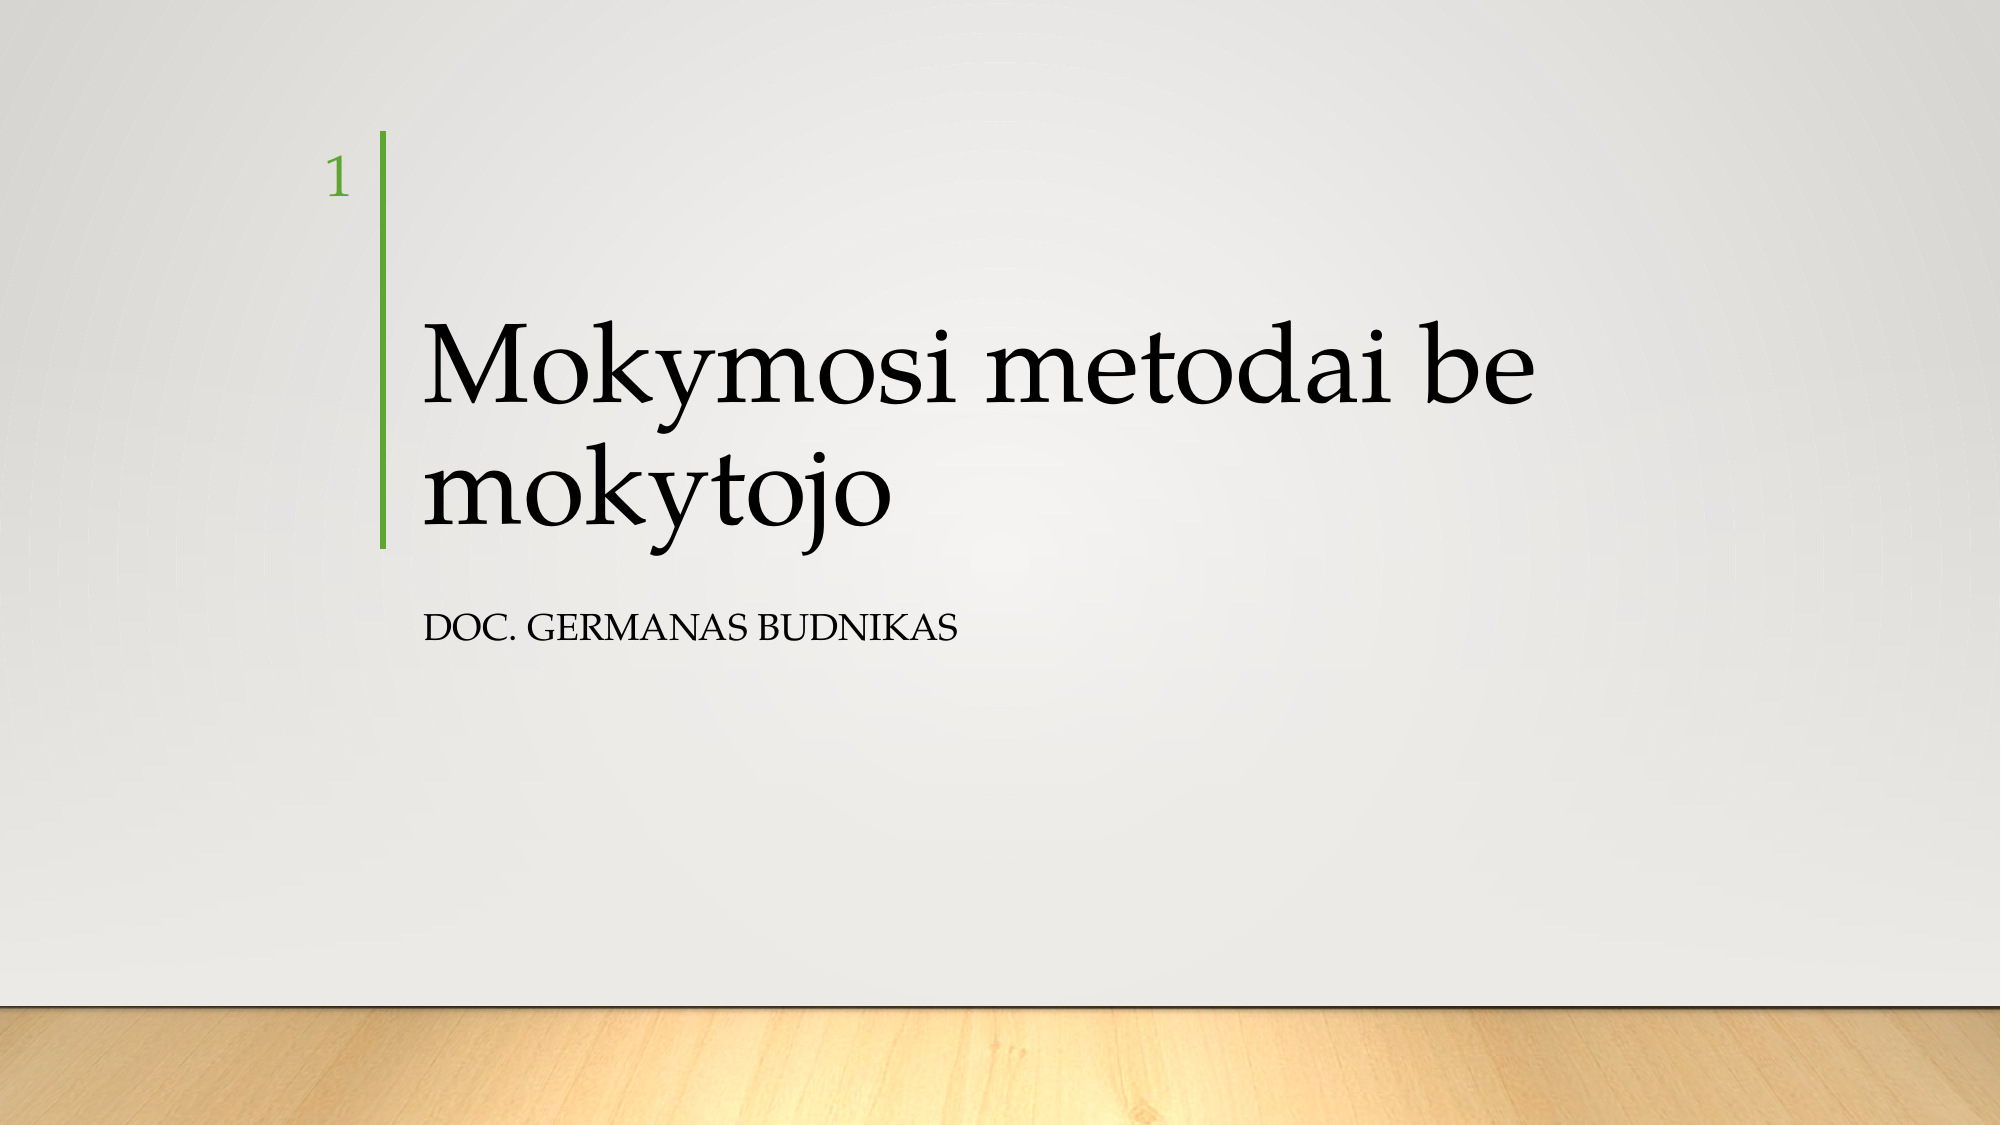

1
# Mokymosi metodai be mokytojo
Doc. Germanas Budnikas